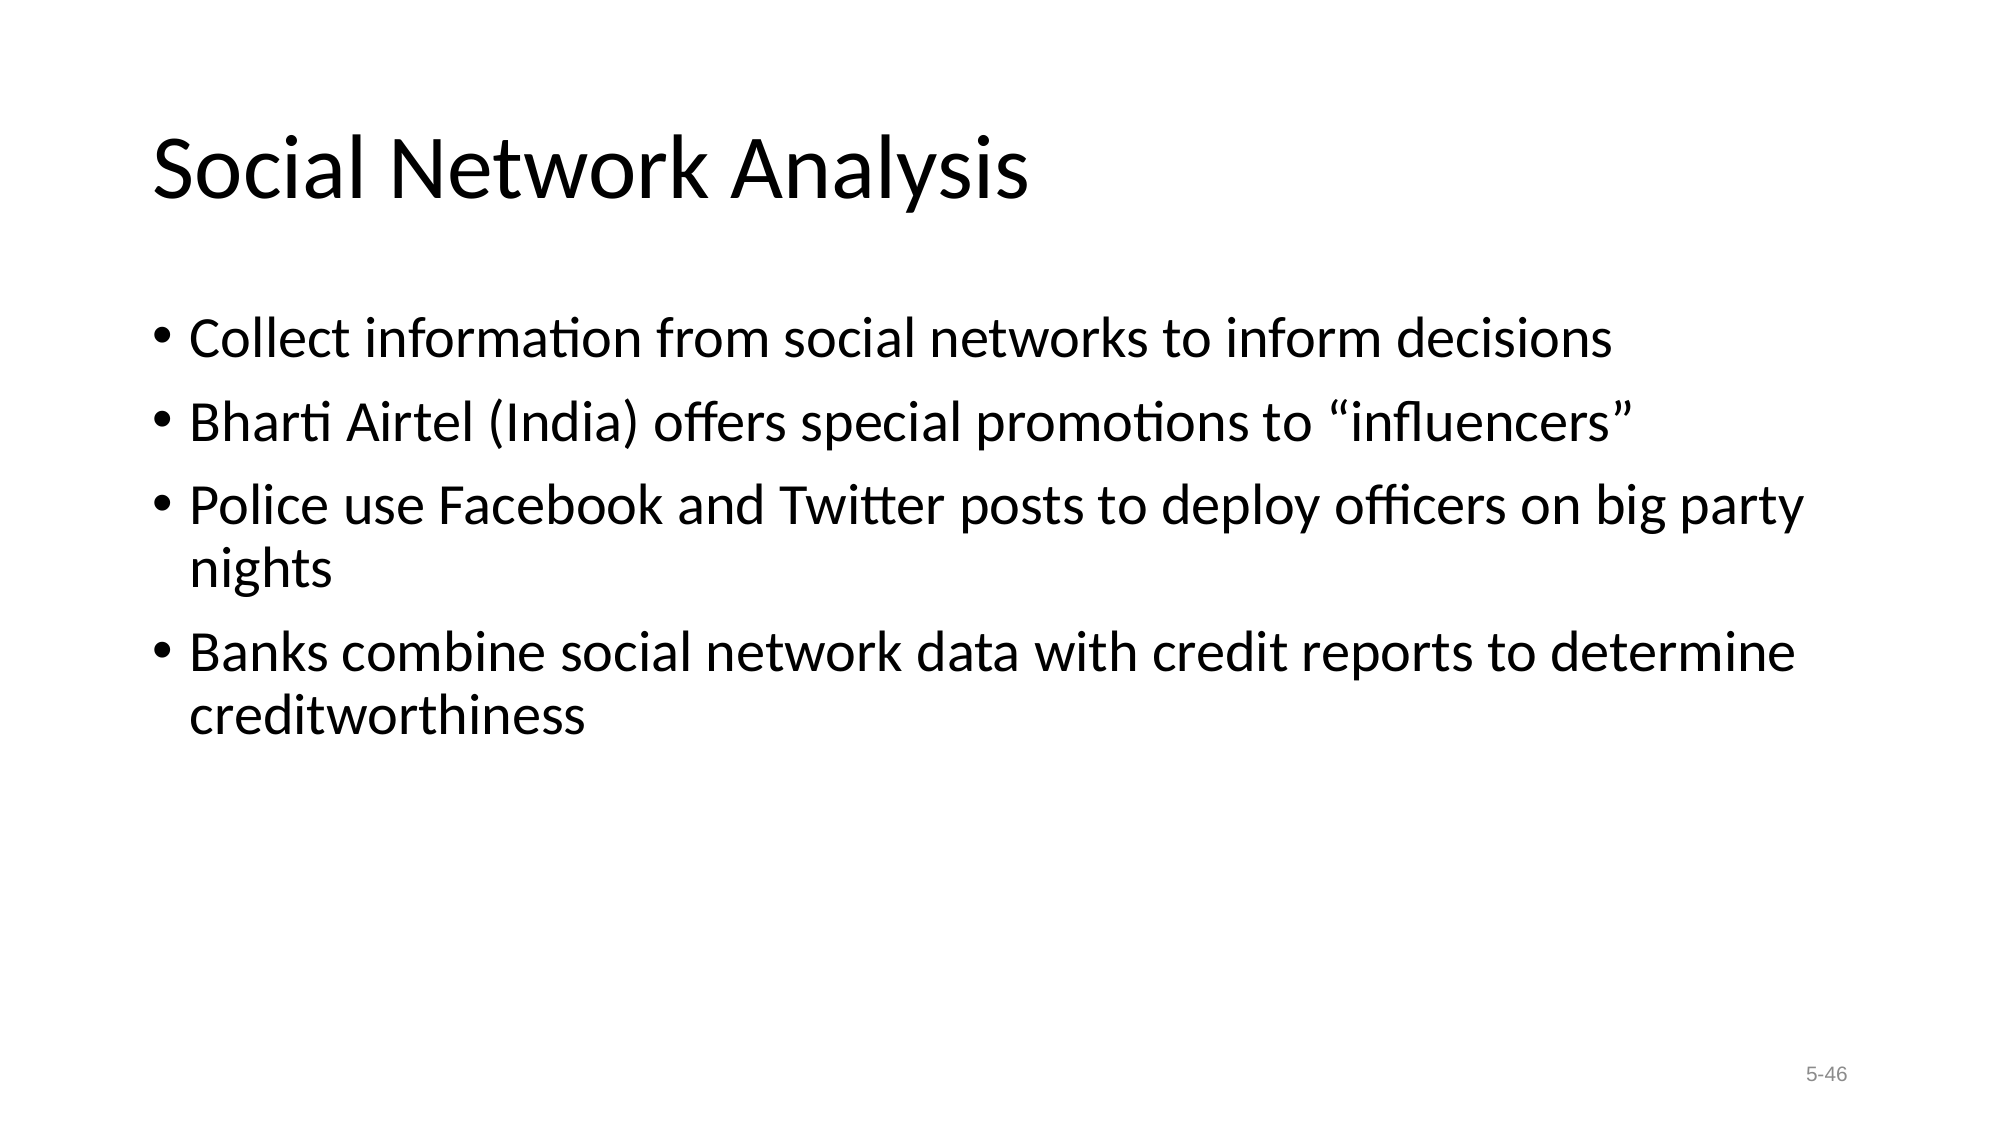

# Social Network Analysis
Collect information from social networks to inform decisions
Bharti Airtel (India) offers special promotions to “influencers”
Police use Facebook and Twitter posts to deploy officers on big party nights
Banks combine social network data with credit reports to determine creditworthiness

5-46